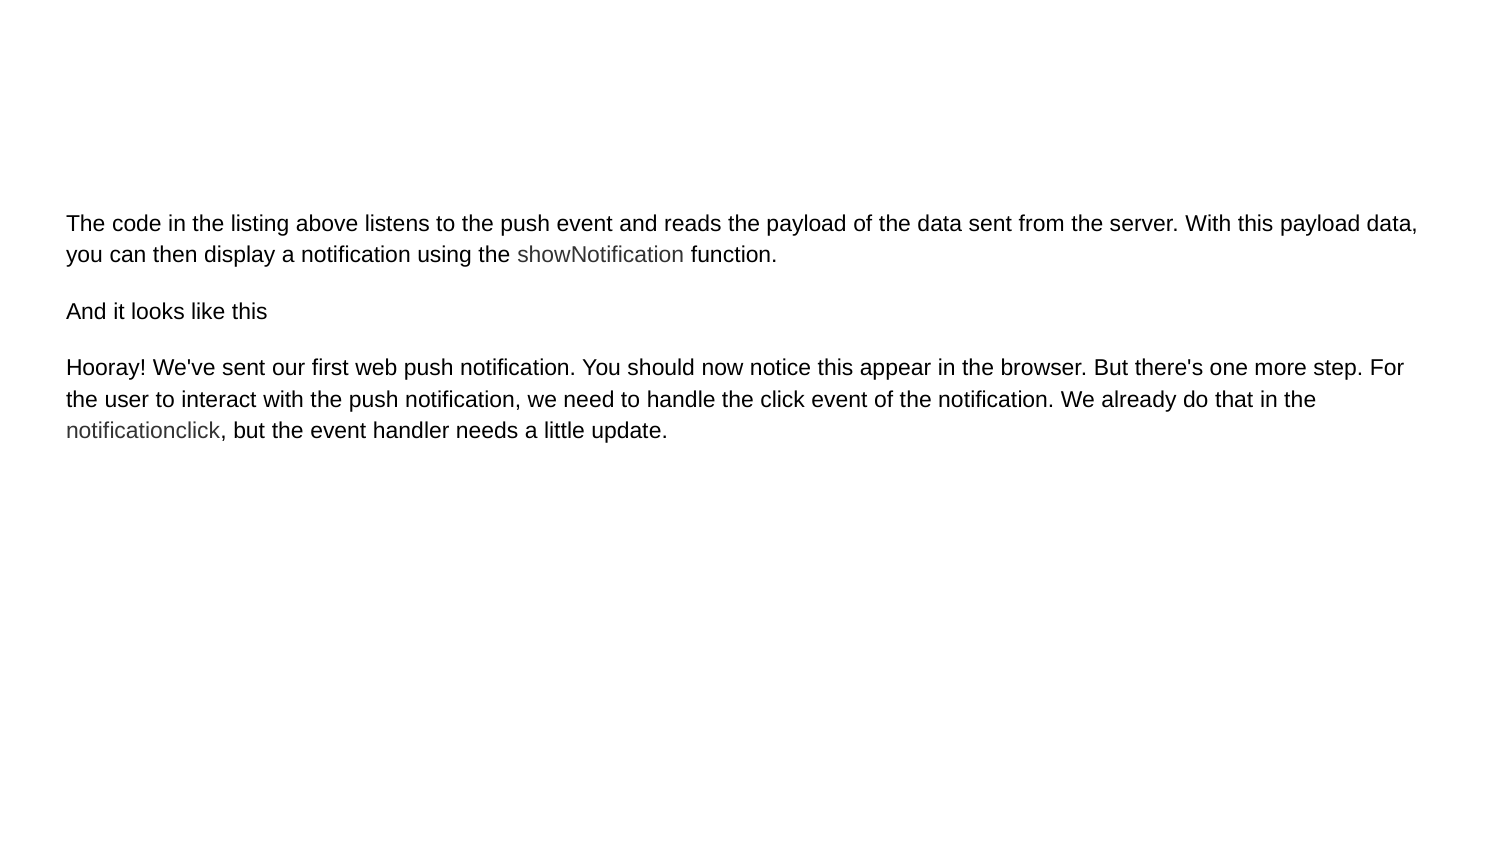

#
The code in the listing above listens to the push event and reads the payload of the data sent from the server. With this payload data, you can then display a notification using the showNotification function.
And it looks like this
Hooray! We've sent our first web push notification. You should now notice this appear in the browser. But there's one more step. For the user to interact with the push notification, we need to handle the click event of the notification. We already do that in the notificationclick, but the event handler needs a little update.